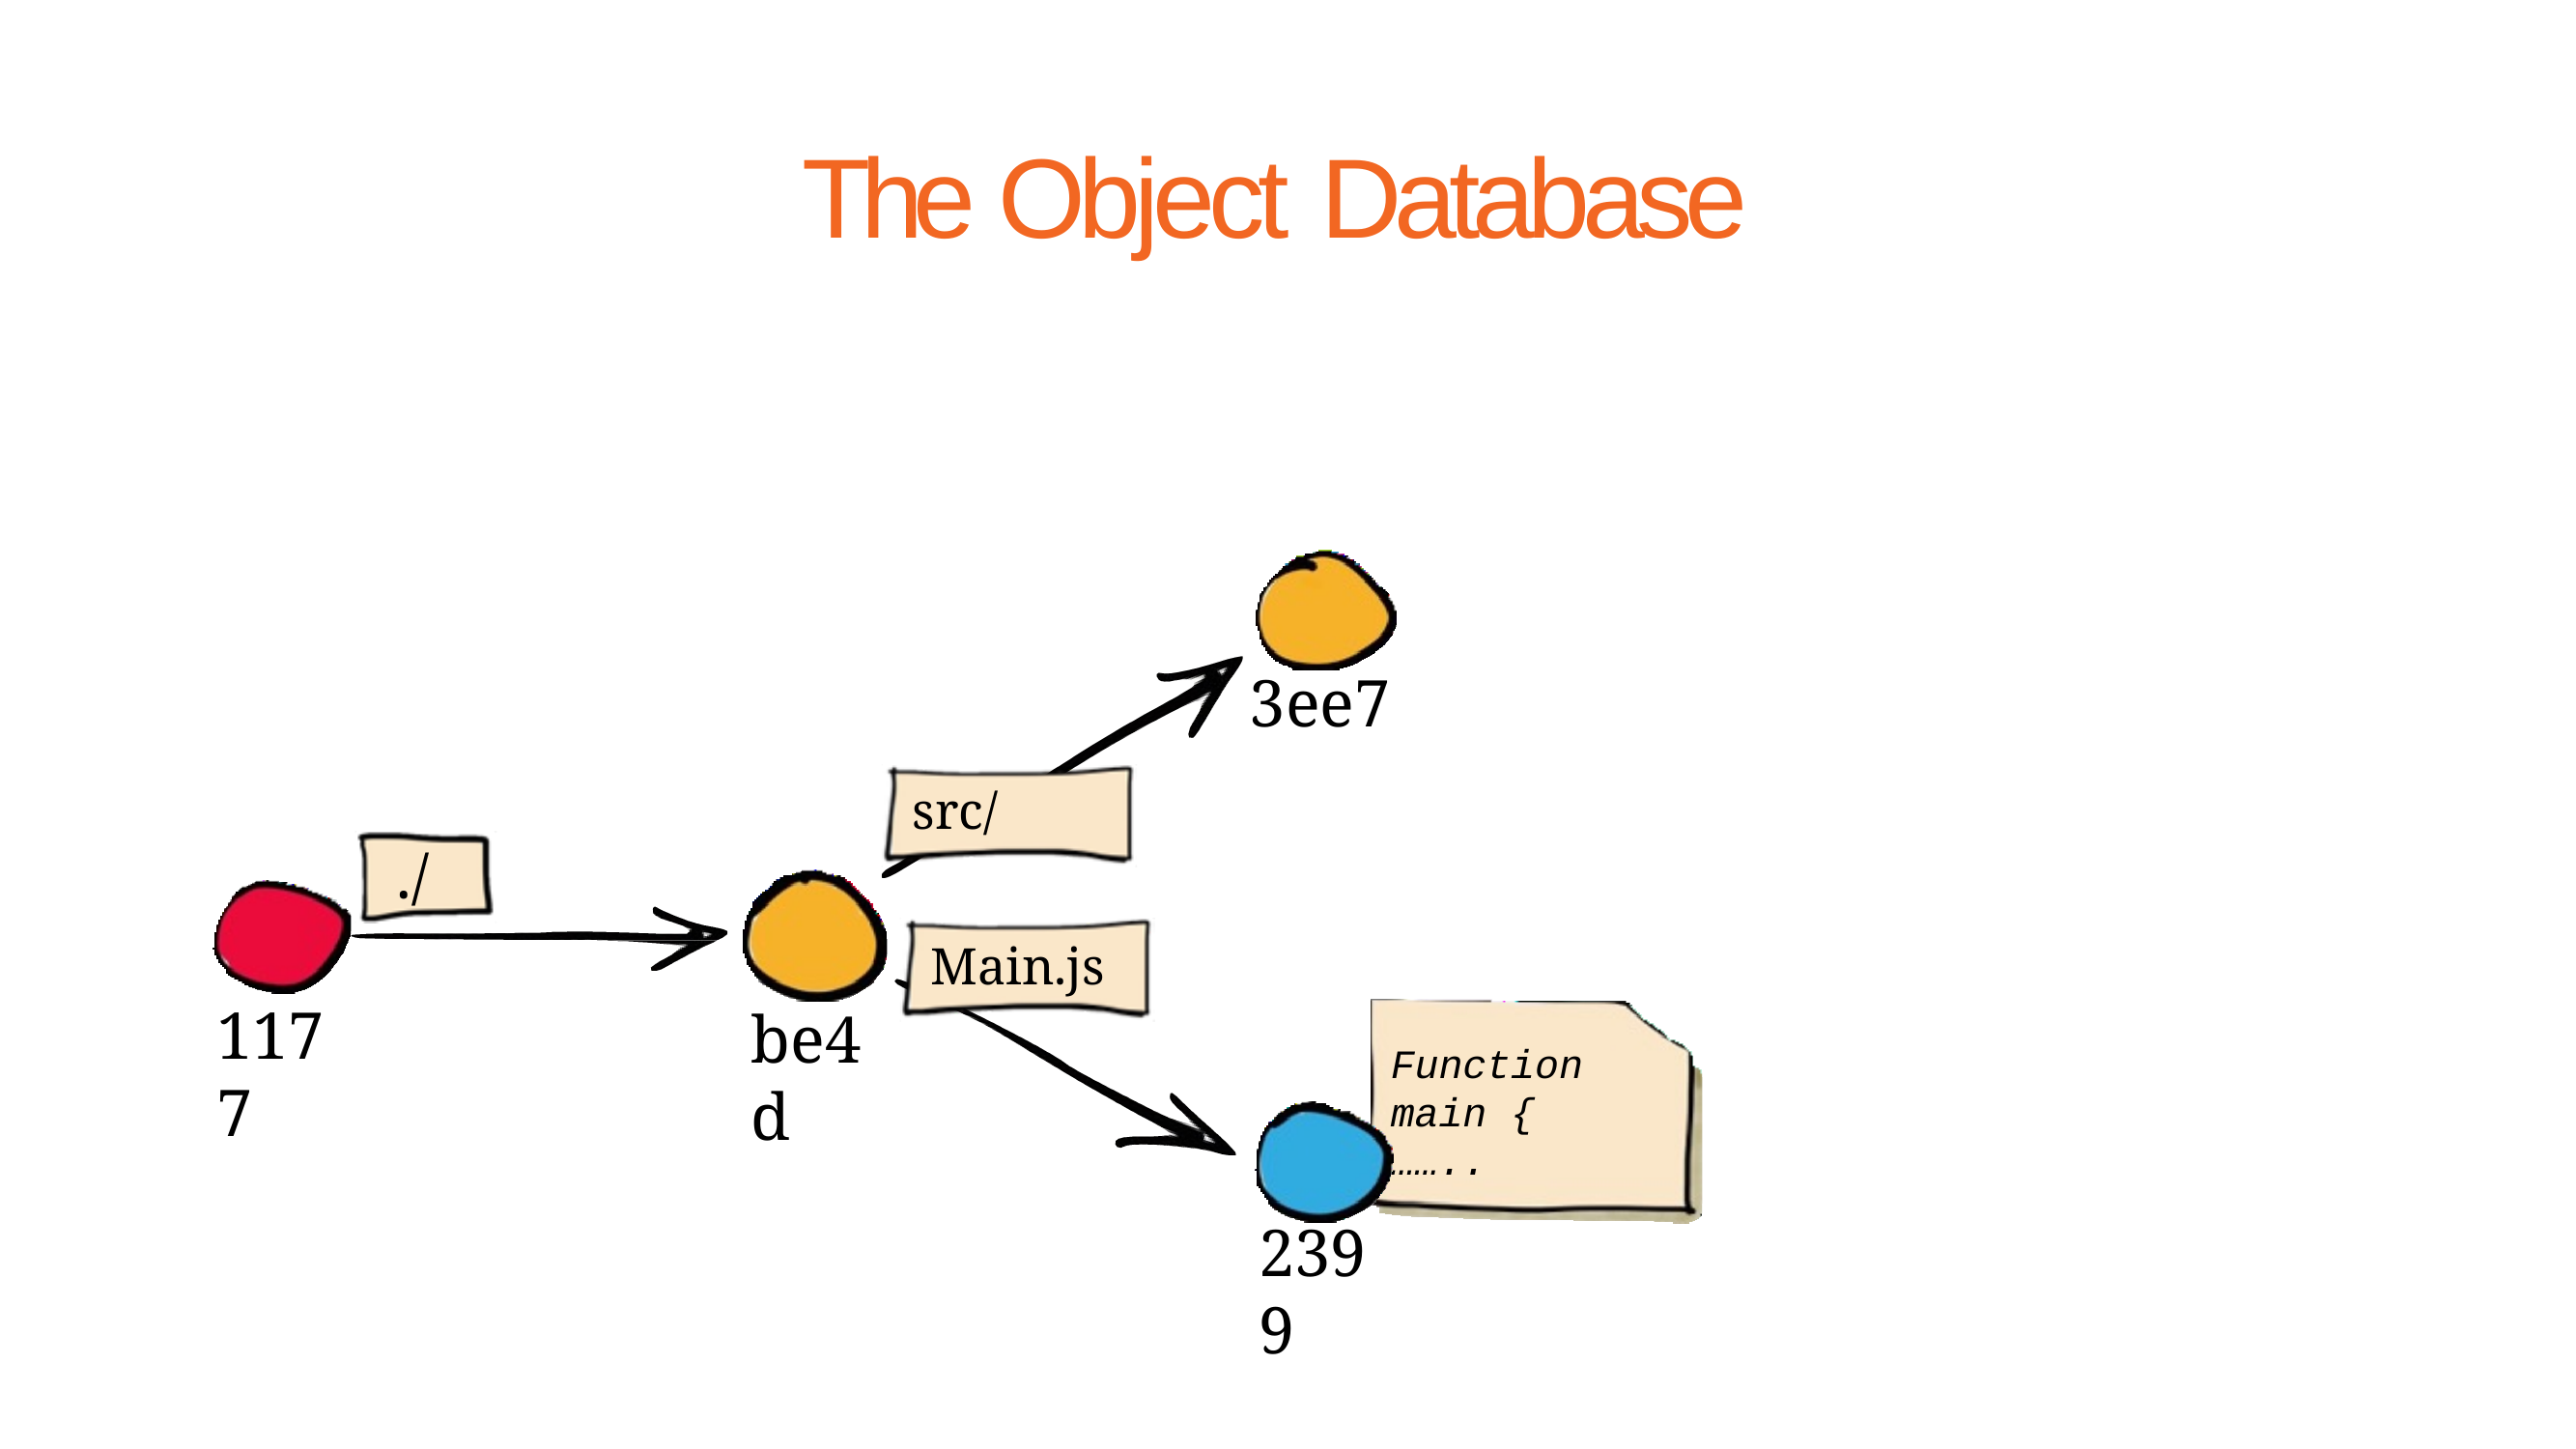

# The Object Database

3ee7
src/
./
Main.js

1177

be4d
Function main {
……..

2399